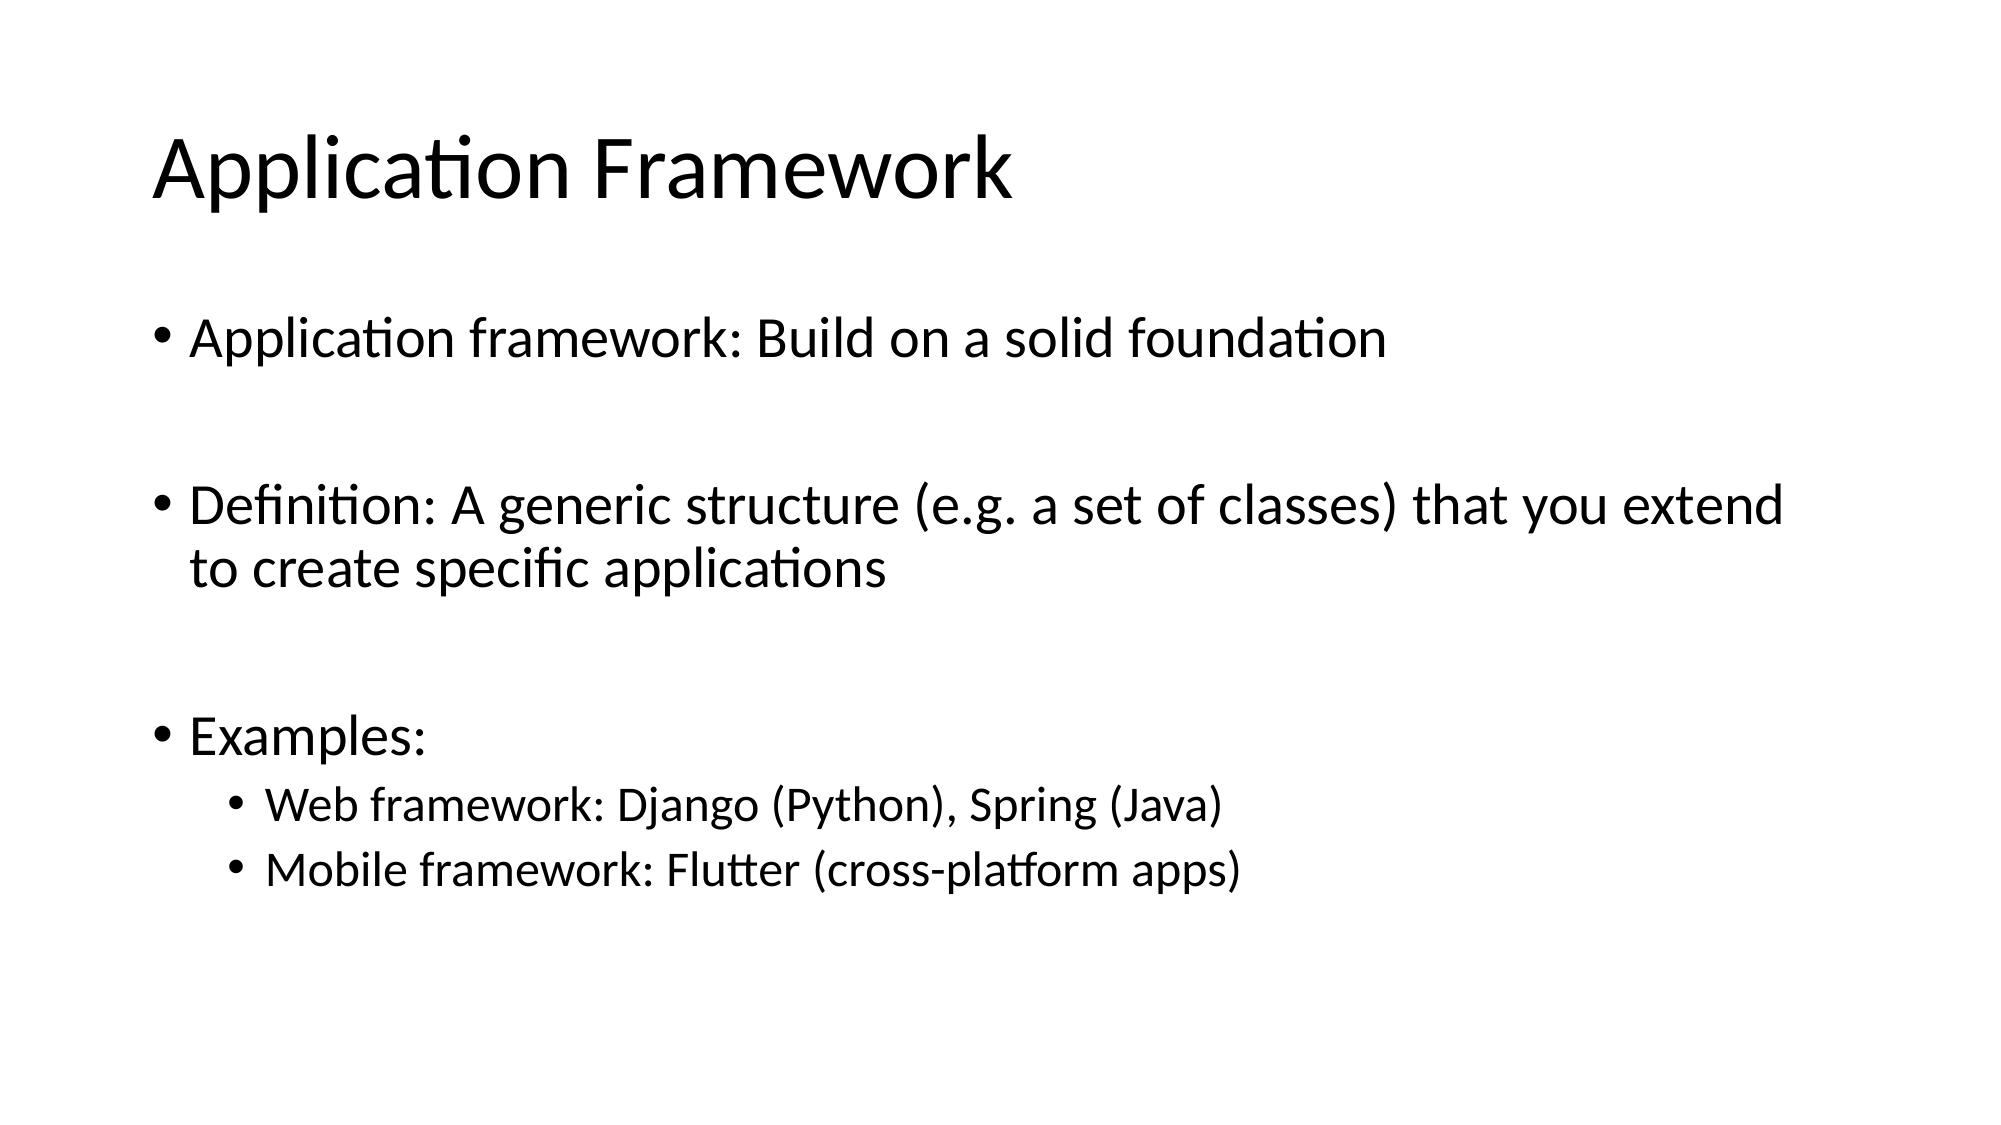

# Application Framework
Application framework: Build on a solid foundation

Definition: A generic structure (e.g. a set of classes) that you extend to create specific applications

Examples:
Web framework: Django (Python), Spring (Java)
Mobile framework: Flutter (cross-platform apps)